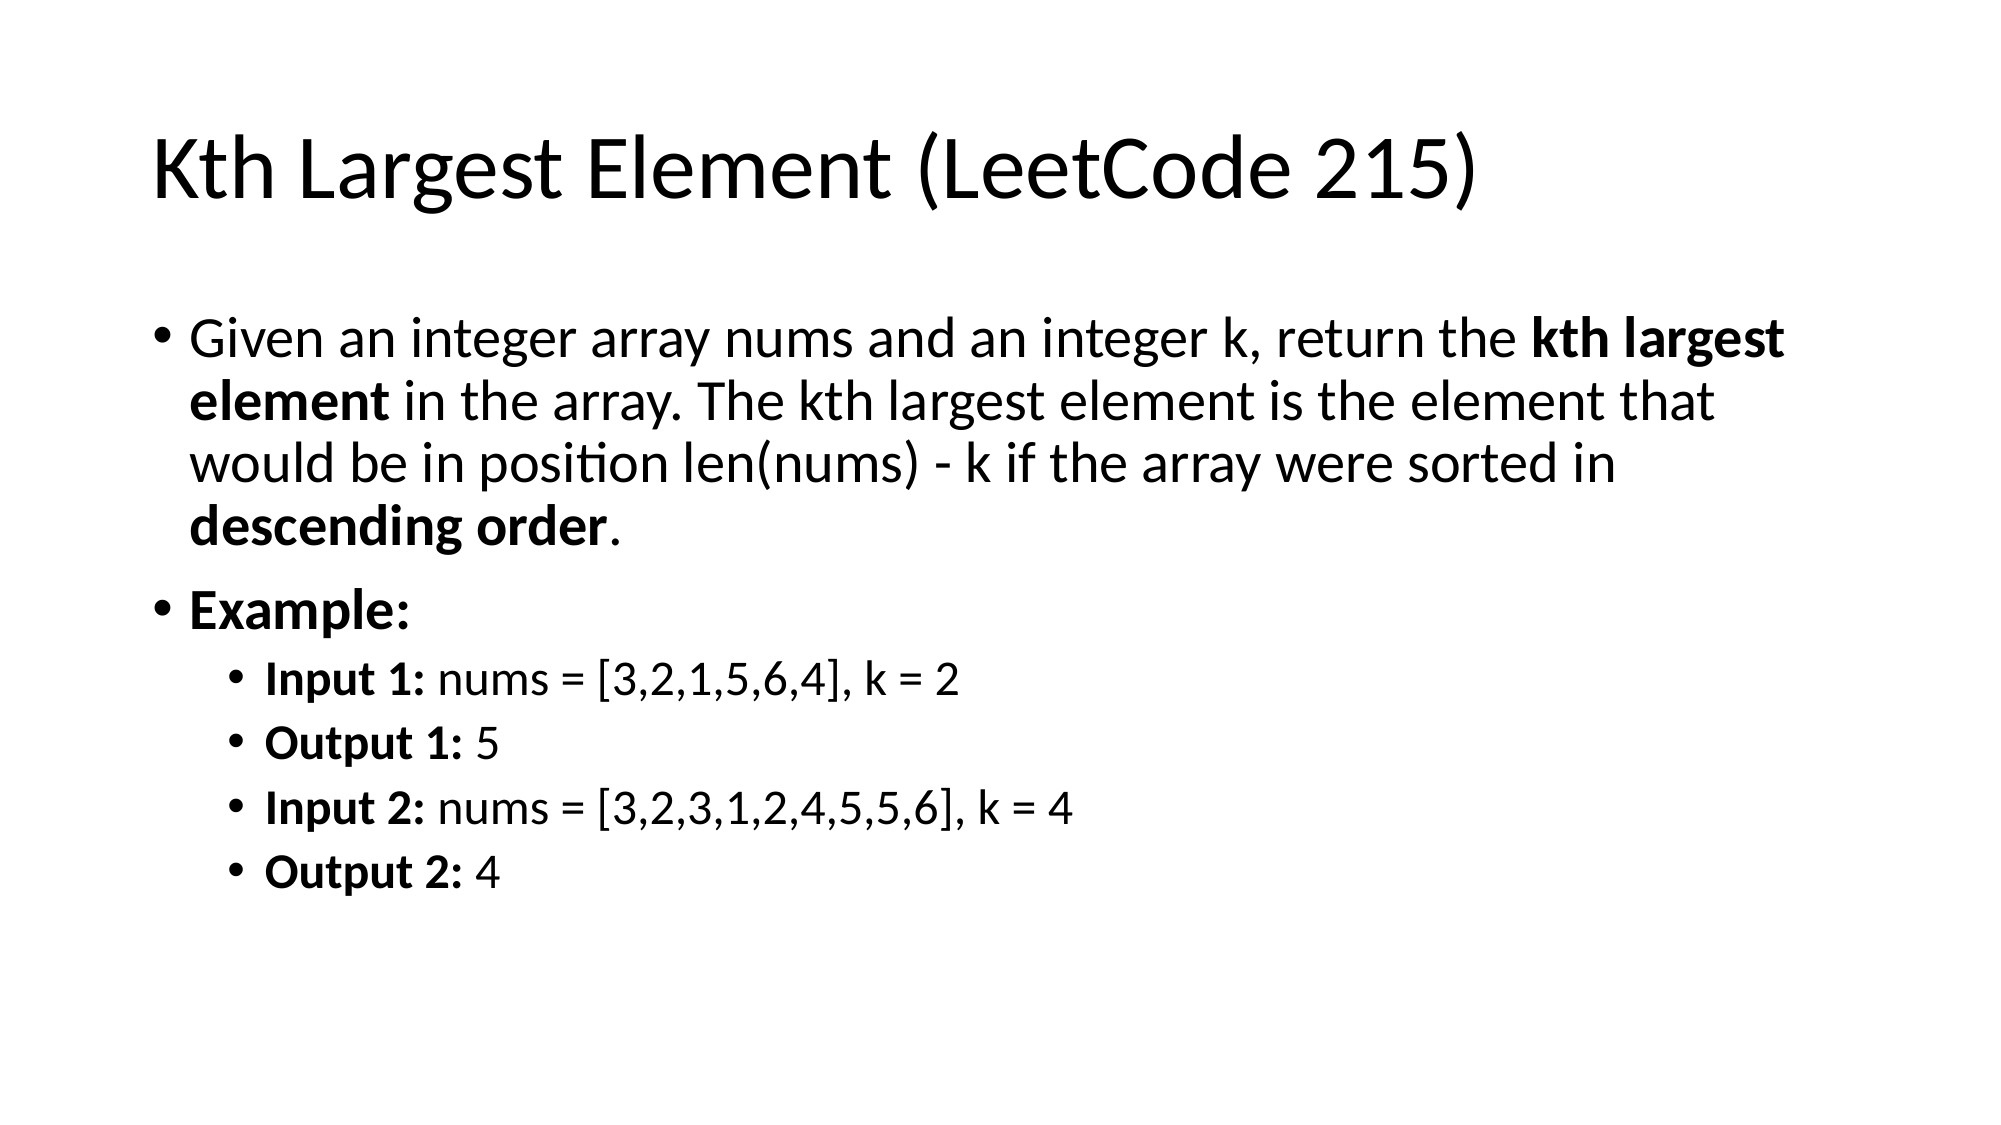

# Kth Largest Element (LeetCode 215)
Given an integer array nums and an integer k, return the kth largest element in the array. The kth largest element is the element that would be in position len(nums) - k if the array were sorted in descending order.
Example:
Input 1: nums = [3,2,1,5,6,4], k = 2
Output 1: 5
Input 2: nums = [3,2,3,1,2,4,5,5,6], k = 4
Output 2: 4